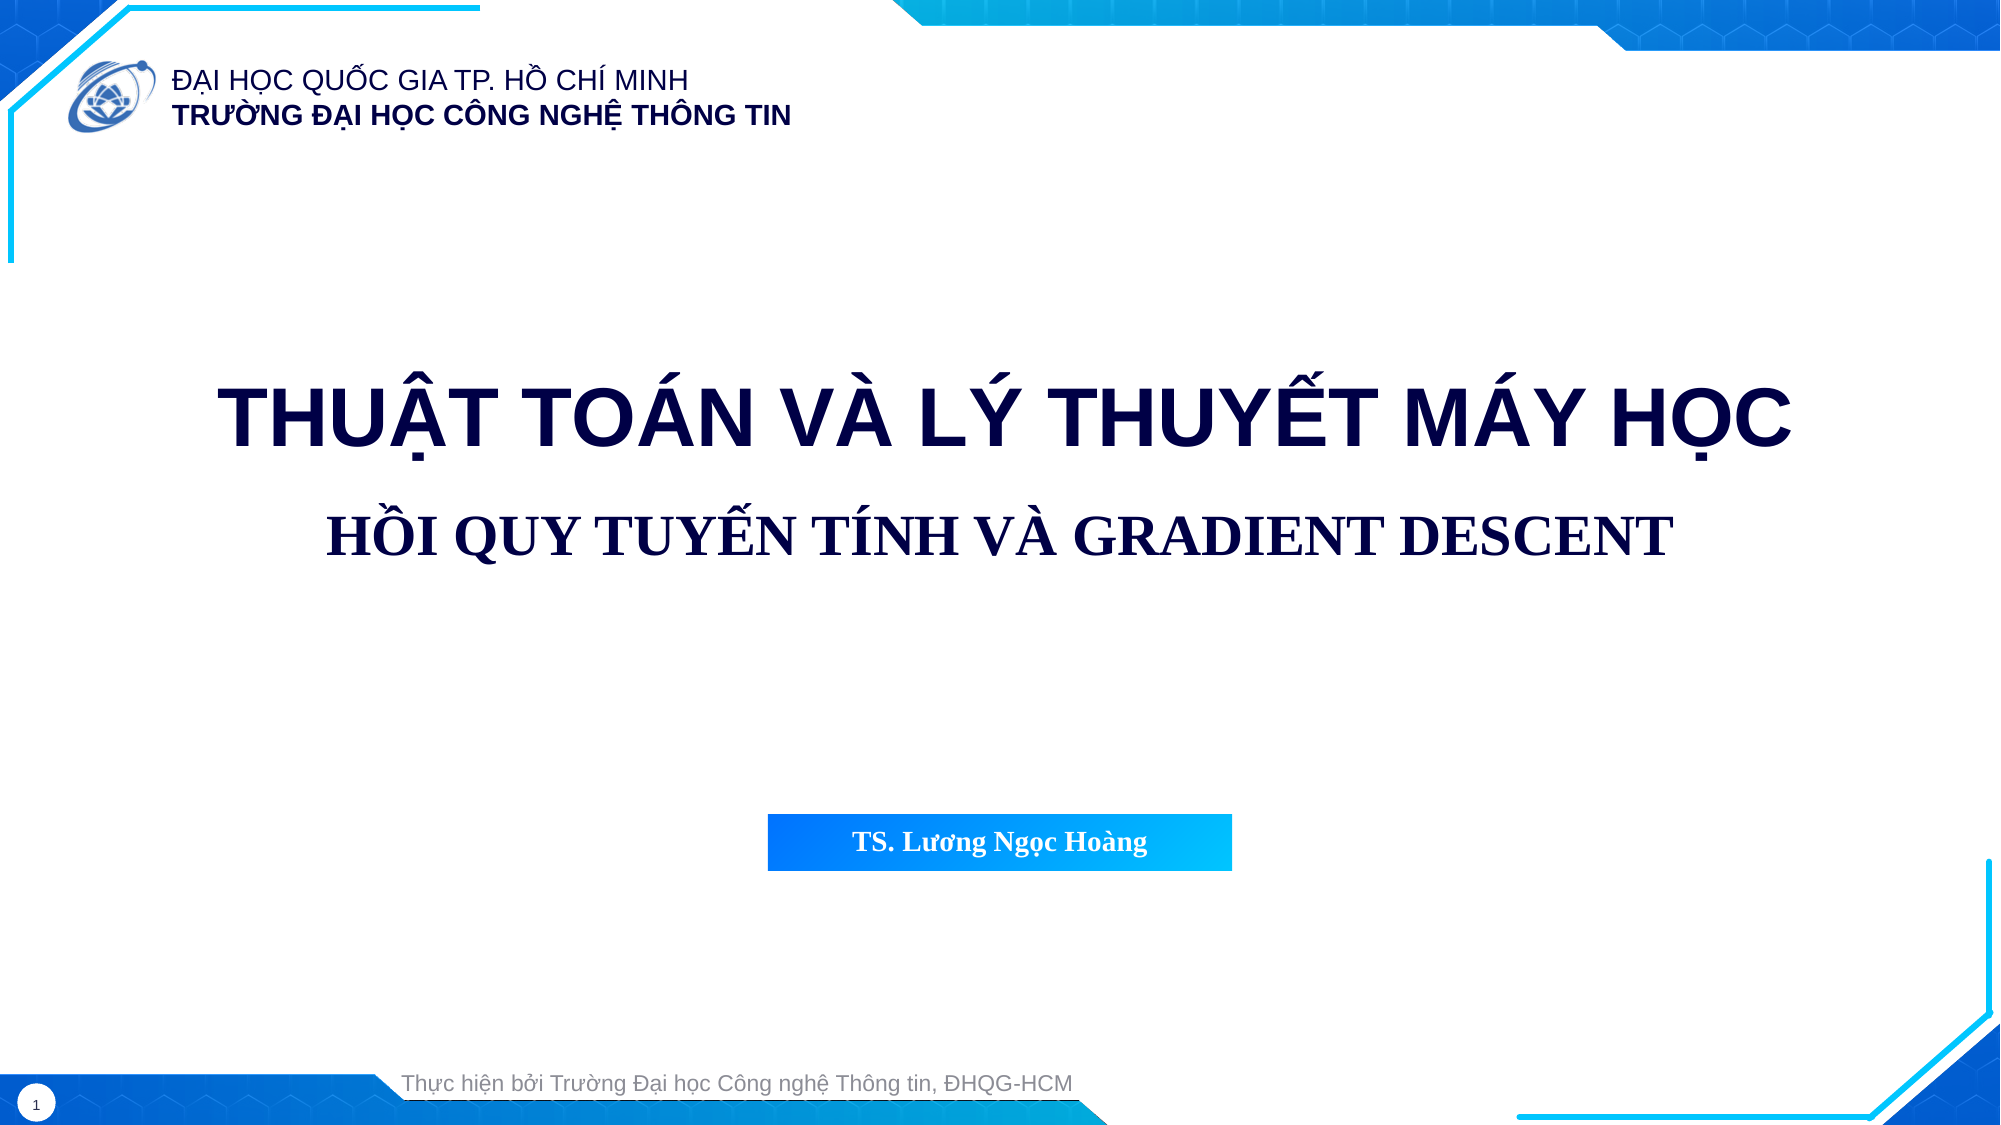

THUẬT TOÁN VÀ LÝ THUYẾT MÁY HỌC
HỒI QUY TUYẾN TÍNH VÀ GRADIENT DESCENT

TS. Lương Ngọc Hoàng
Thực hiện bởi Trường Đại học Công nghệ Thông tin, ĐHQG-HCM
1